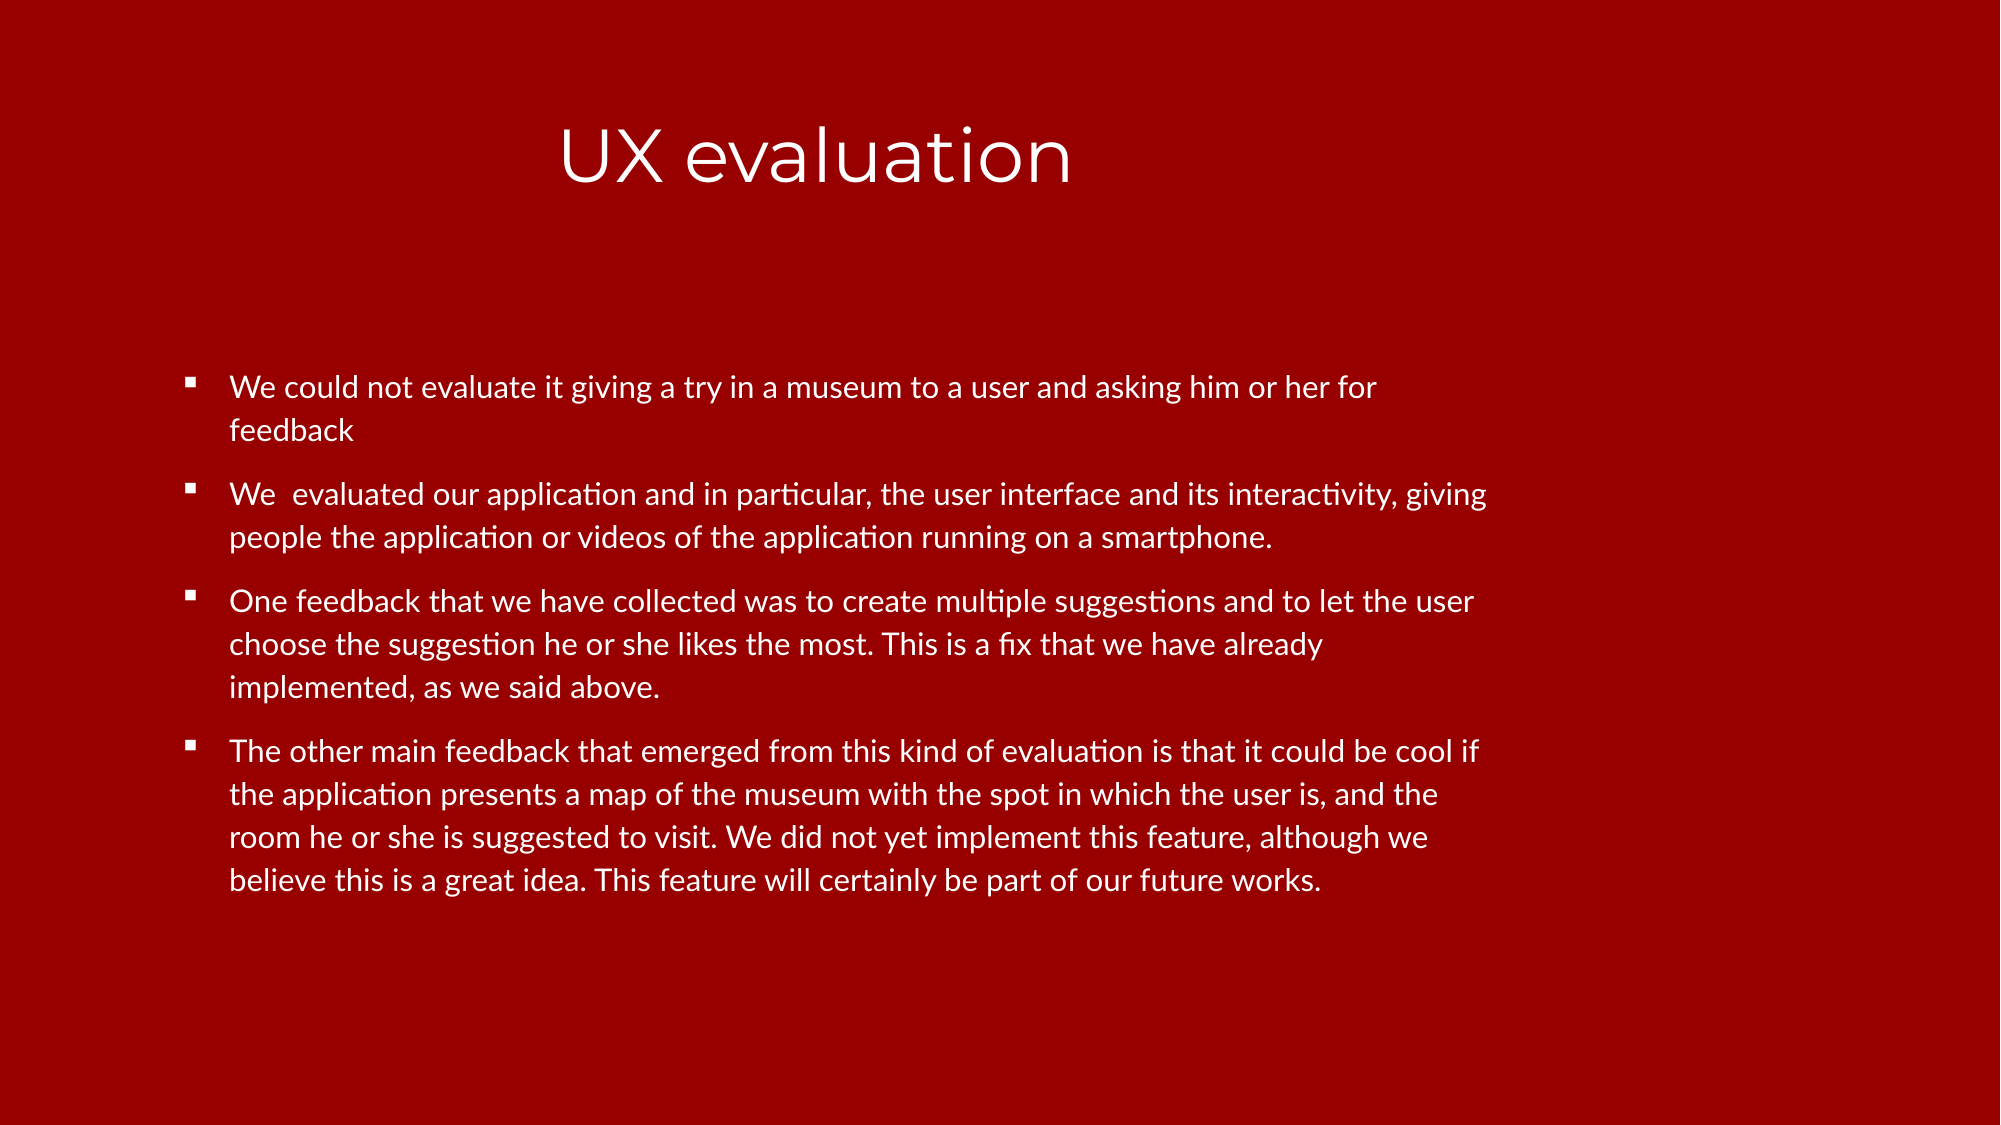

# UX evaluation

We could not evaluate it giving a try in a museum to a user and asking him or her for feedback
We  evaluated our application and in particular, the user interface and its interactivity, giving people the application or videos of the application running on a smartphone.
One feedback that we have collected was to create multiple suggestions and to let the user choose the suggestion he or she likes the most. This is a fix that we have already implemented, as we said above.
The other main feedback that emerged from this kind of evaluation is that it could be cool if the application presents a map of the museum with the spot in which the user is, and the room he or she is suggested to visit. We did not yet implement this feature, although we believe this is a great idea. This feature will certainly be part of our future works.